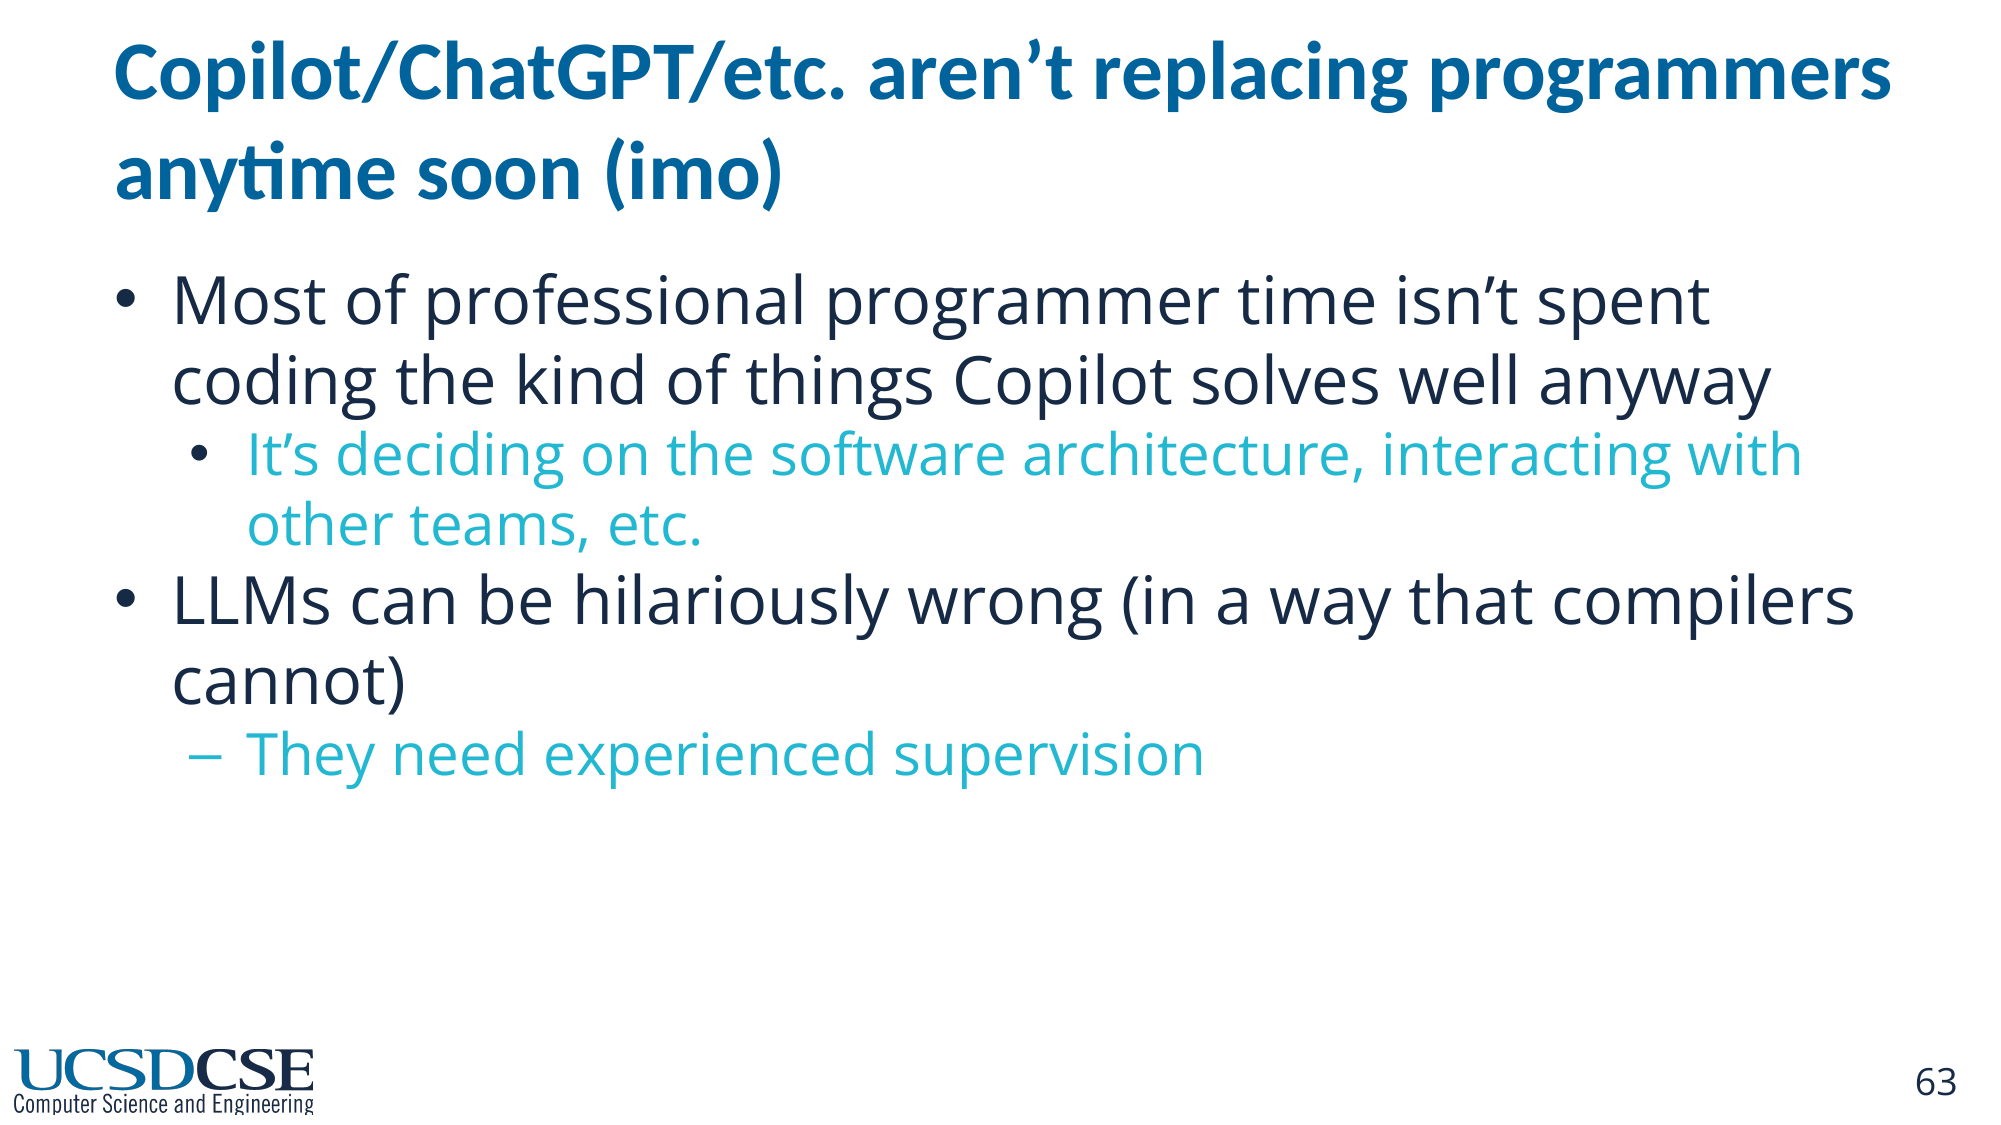

# Copilot/ChatGPT/etc. aren’t replacing programmers anytime soon (imo)
Most of professional programmer time isn’t spent coding the kind of things Copilot solves well anyway
It’s deciding on the software architecture, interacting with other teams, etc.
LLMs can be hilariously wrong (in a way that compilers cannot)
They need experienced supervision